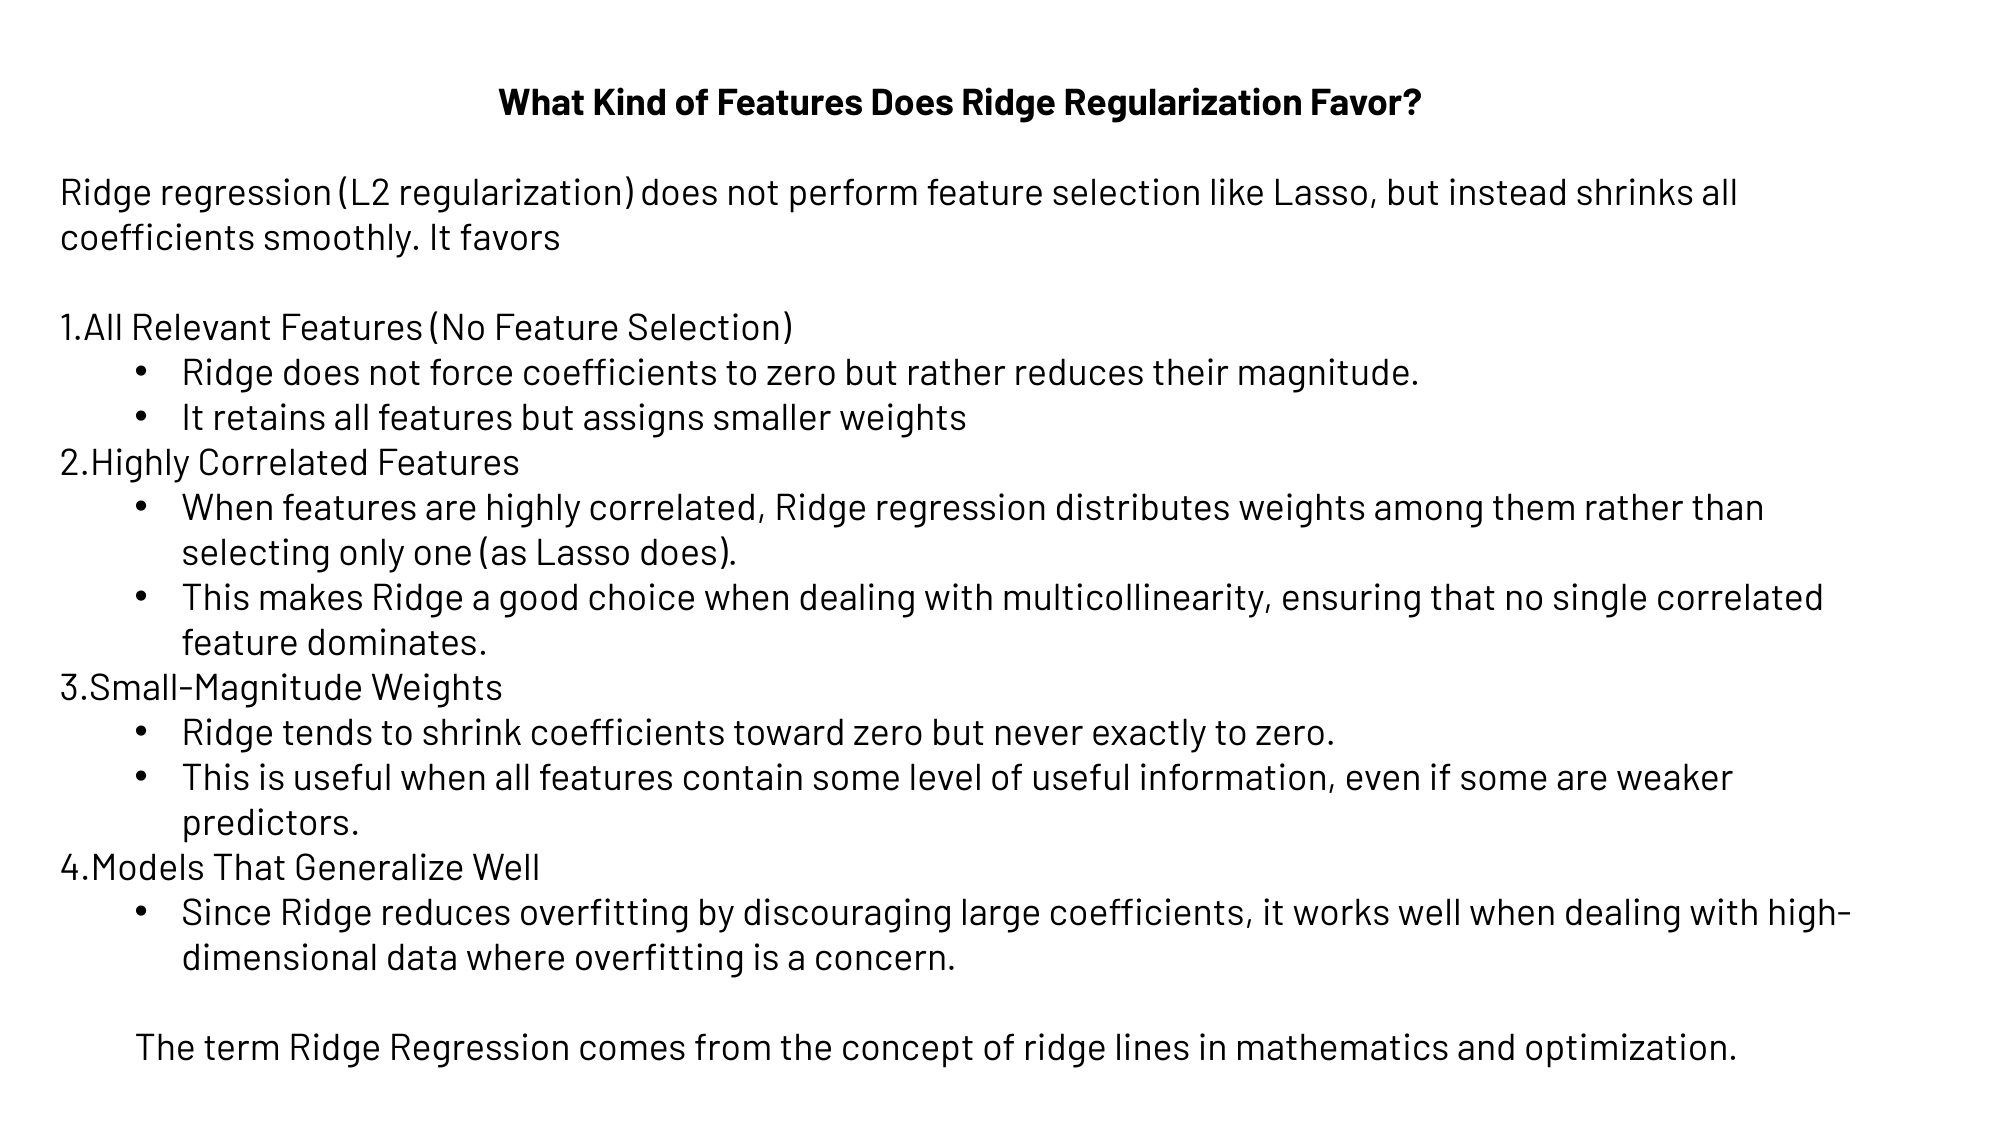

What Kind of Features Does Ridge Regularization Favor?

Ridge regression (L2 regularization) does not perform feature selection like Lasso, but instead shrinks all coefficients smoothly. It favors

All Relevant Features (No Feature Selection)
Ridge does not force coefficients to zero but rather reduces their magnitude.
It retains all features but assigns smaller weights
Highly Correlated Features
When features are highly correlated, Ridge regression distributes weights among them rather than selecting only one (as Lasso does).
This makes Ridge a good choice when dealing with multicollinearity, ensuring that no single correlated feature dominates.
Small-Magnitude Weights
Ridge tends to shrink coefficients toward zero but never exactly to zero.
This is useful when all features contain some level of useful information, even if some are weaker predictors.
Models That Generalize Well
Since Ridge reduces overfitting by discouraging large coefficients, it works well when dealing with high-dimensional data where overfitting is a concern.

The term Ridge Regression comes from the concept of ridge lines in mathematics and optimization.